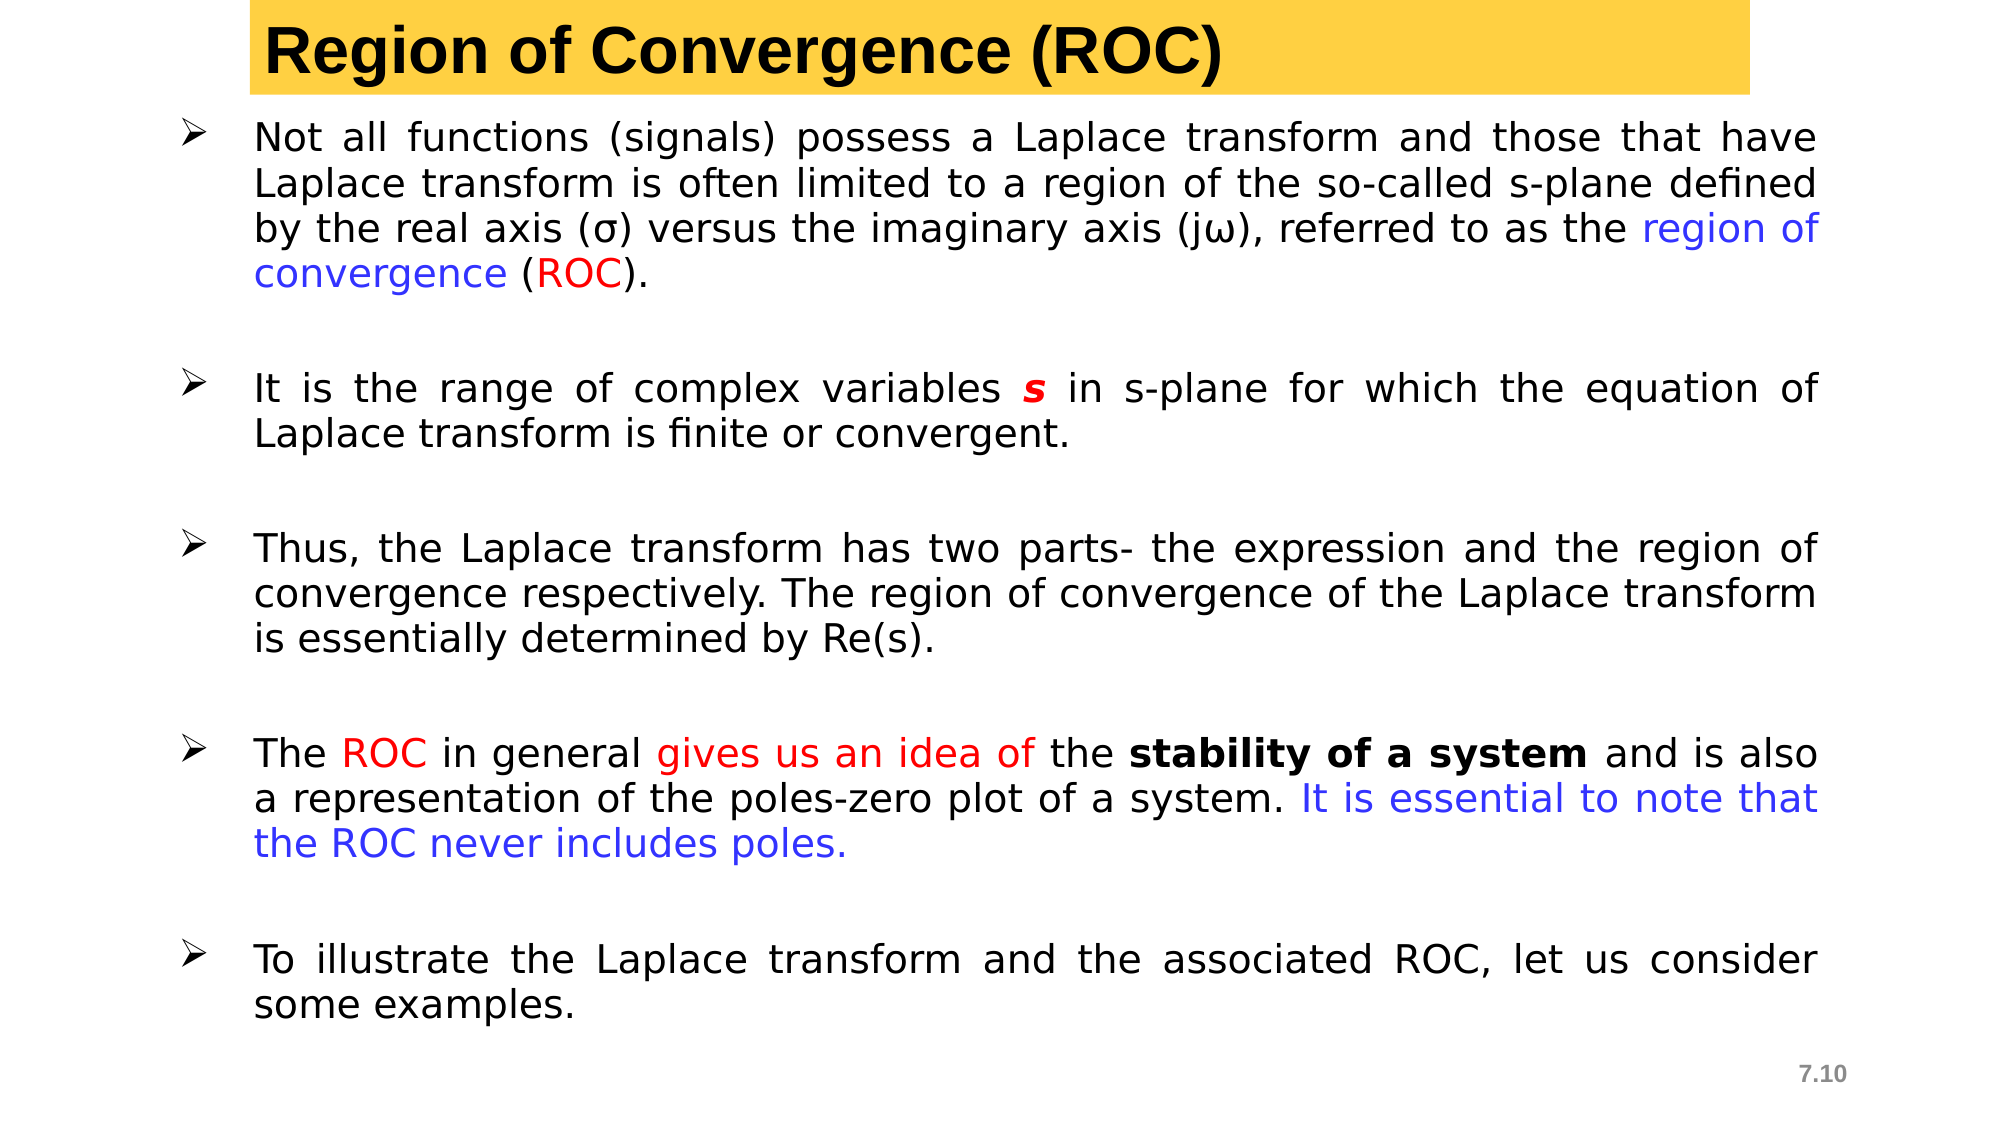

Region of Convergence (ROC)
Not all functions (signals) possess a Laplace transform and those that have Laplace transform is often limited to a region of the so-called s-plane defined by the real axis (σ) versus the imaginary axis (jω), referred to as the region of convergence (ROC).

It is the range of complex variables s in s-plane for which the equation of Laplace transform is finite or convergent.

Thus, the Laplace transform has two parts- the expression and the region of convergence respectively. The region of convergence of the Laplace transform is essentially determined by Re(s).

The ROC in general gives us an idea of the stability of a system and is also a representation of the poles-zero plot of a system. It is essential to note that the ROC never includes poles.

To illustrate the Laplace transform and the associated ROC, let us consider some examples.
7.10